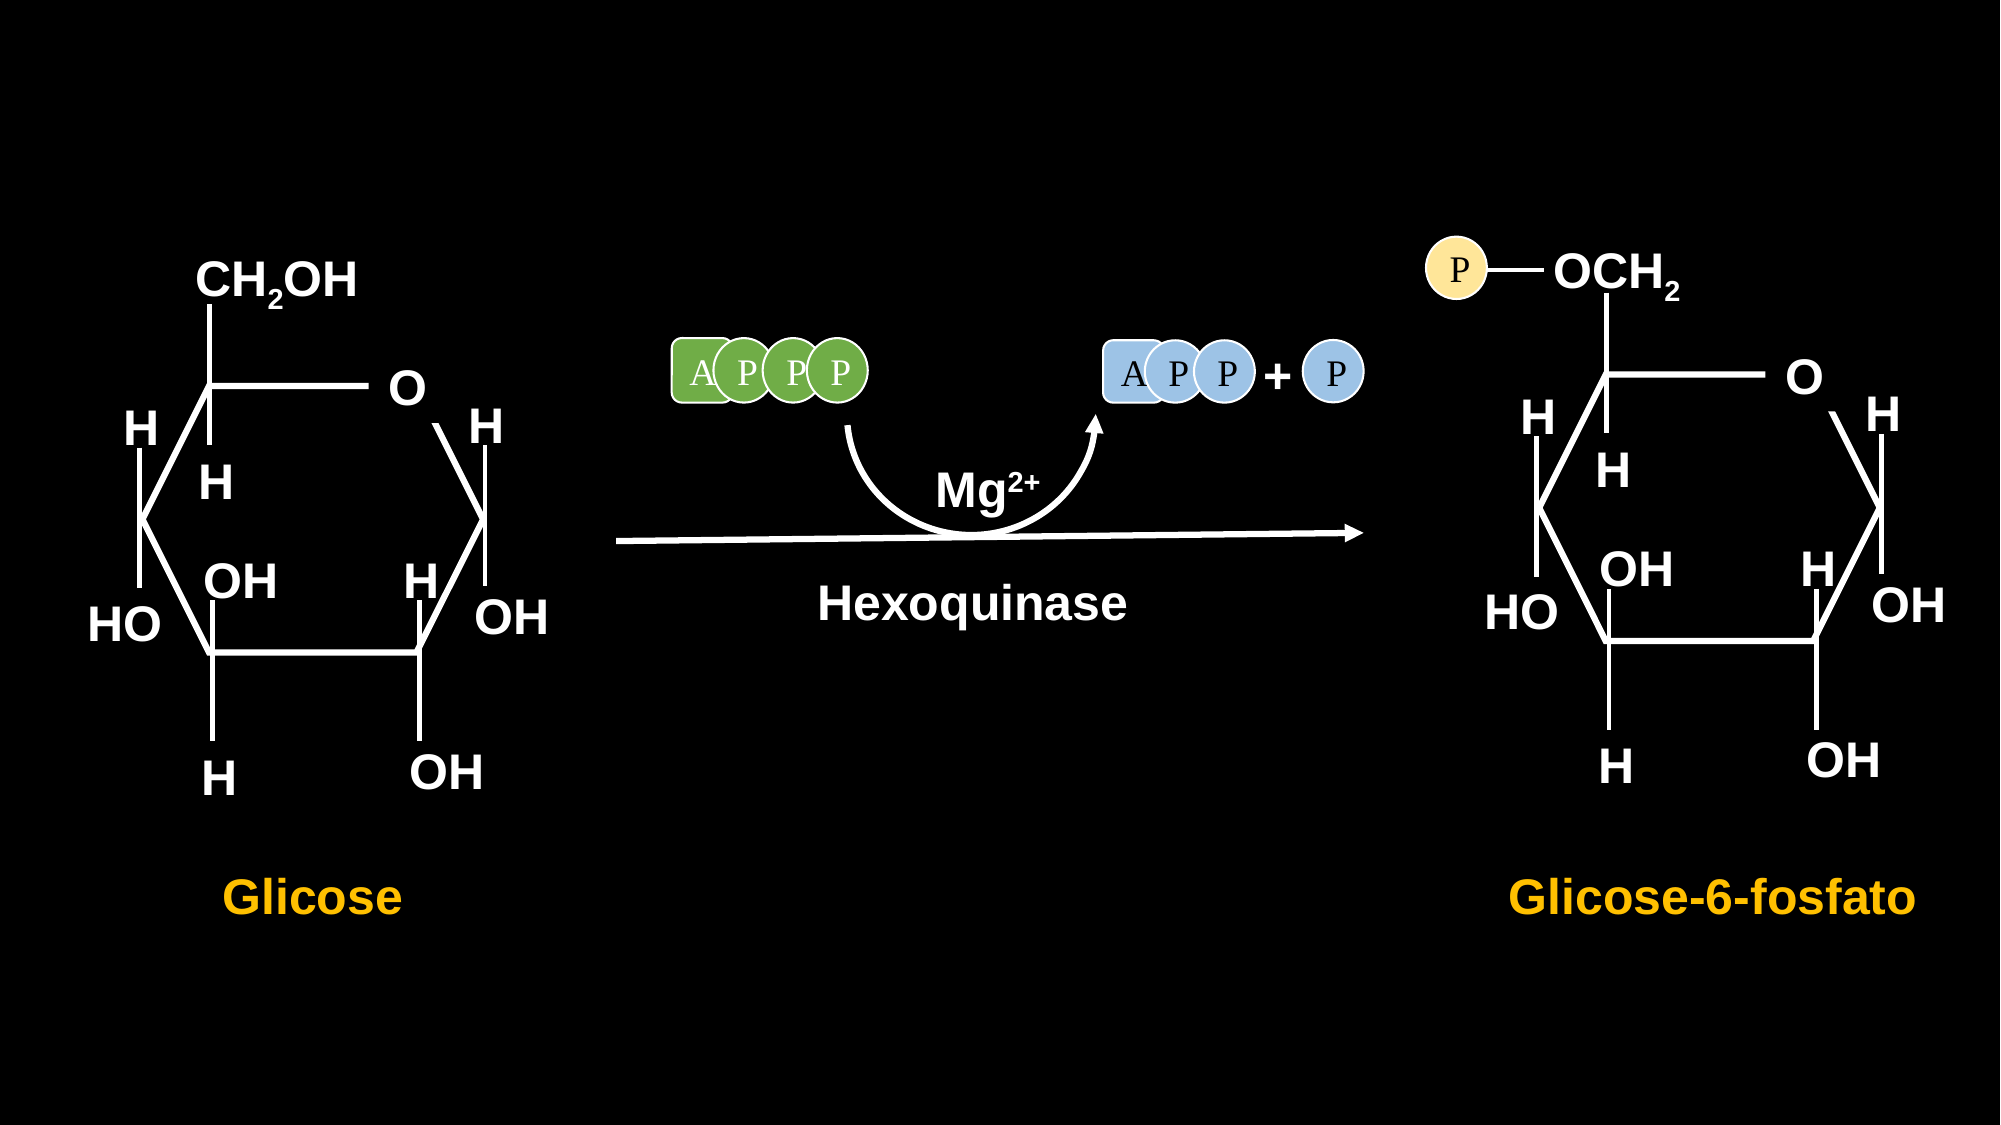

OCH2
P
CH2OH

+
O
A
P
P
P
P
A
P
P
O

H
H

H
H
H
H
Mg2+
H
OH
H
OH
Hexoquinase
OH
HO
OH
HO
OH
H
OH
H
Glicose-6-fosfato
Glicose